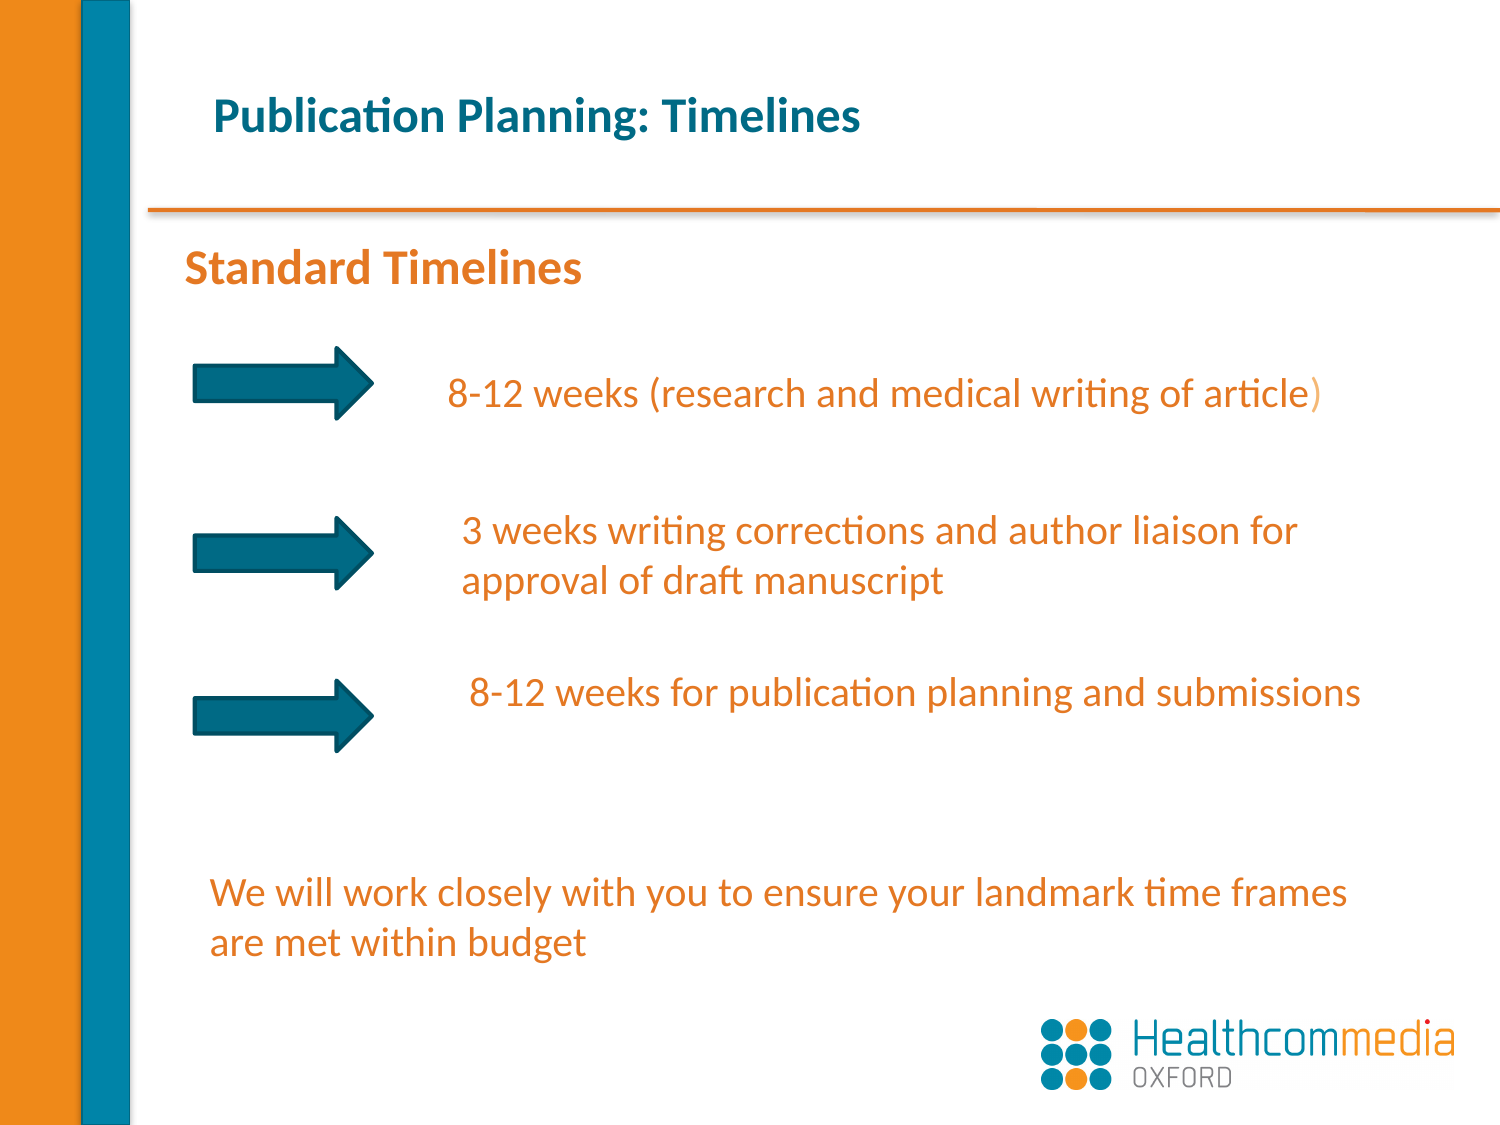

Publication Planning: Timelines
Standard Timelines

8-12 weeks (research and medical writing of article)
3 weeks writing corrections and author liaison for
approval of draft manuscript

8-12 weeks for publication planning and submissions

We will work closely with you to ensure your landmark time frames are met within budget